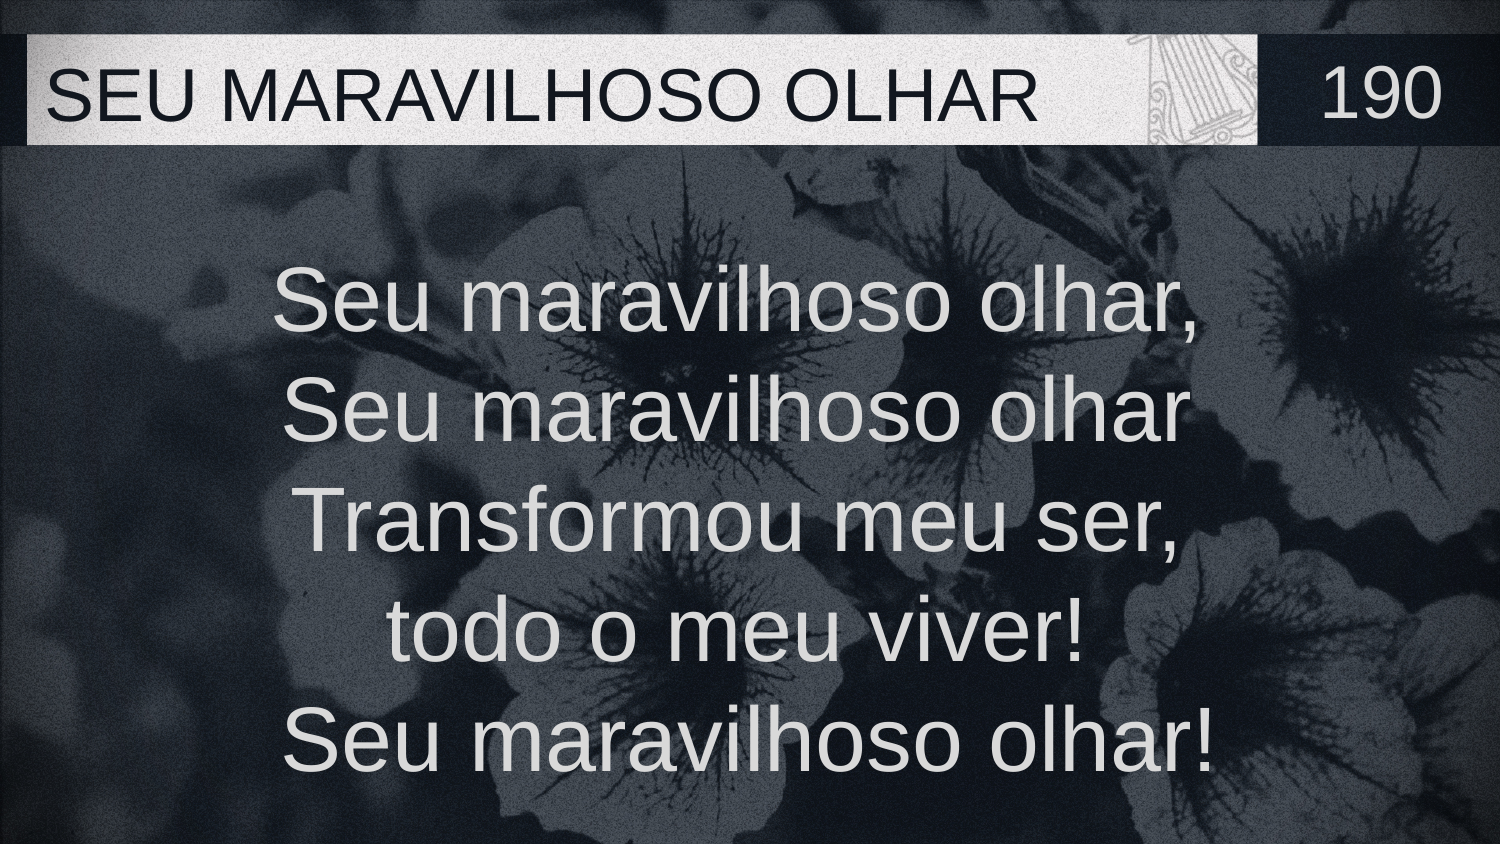

# SEU MARAVILHOSO OLHAR
190
Seu maravilhoso olhar,
Seu maravilhoso olhar
Transformou meu ser,
todo o meu viver!
Seu maravilhoso olhar!